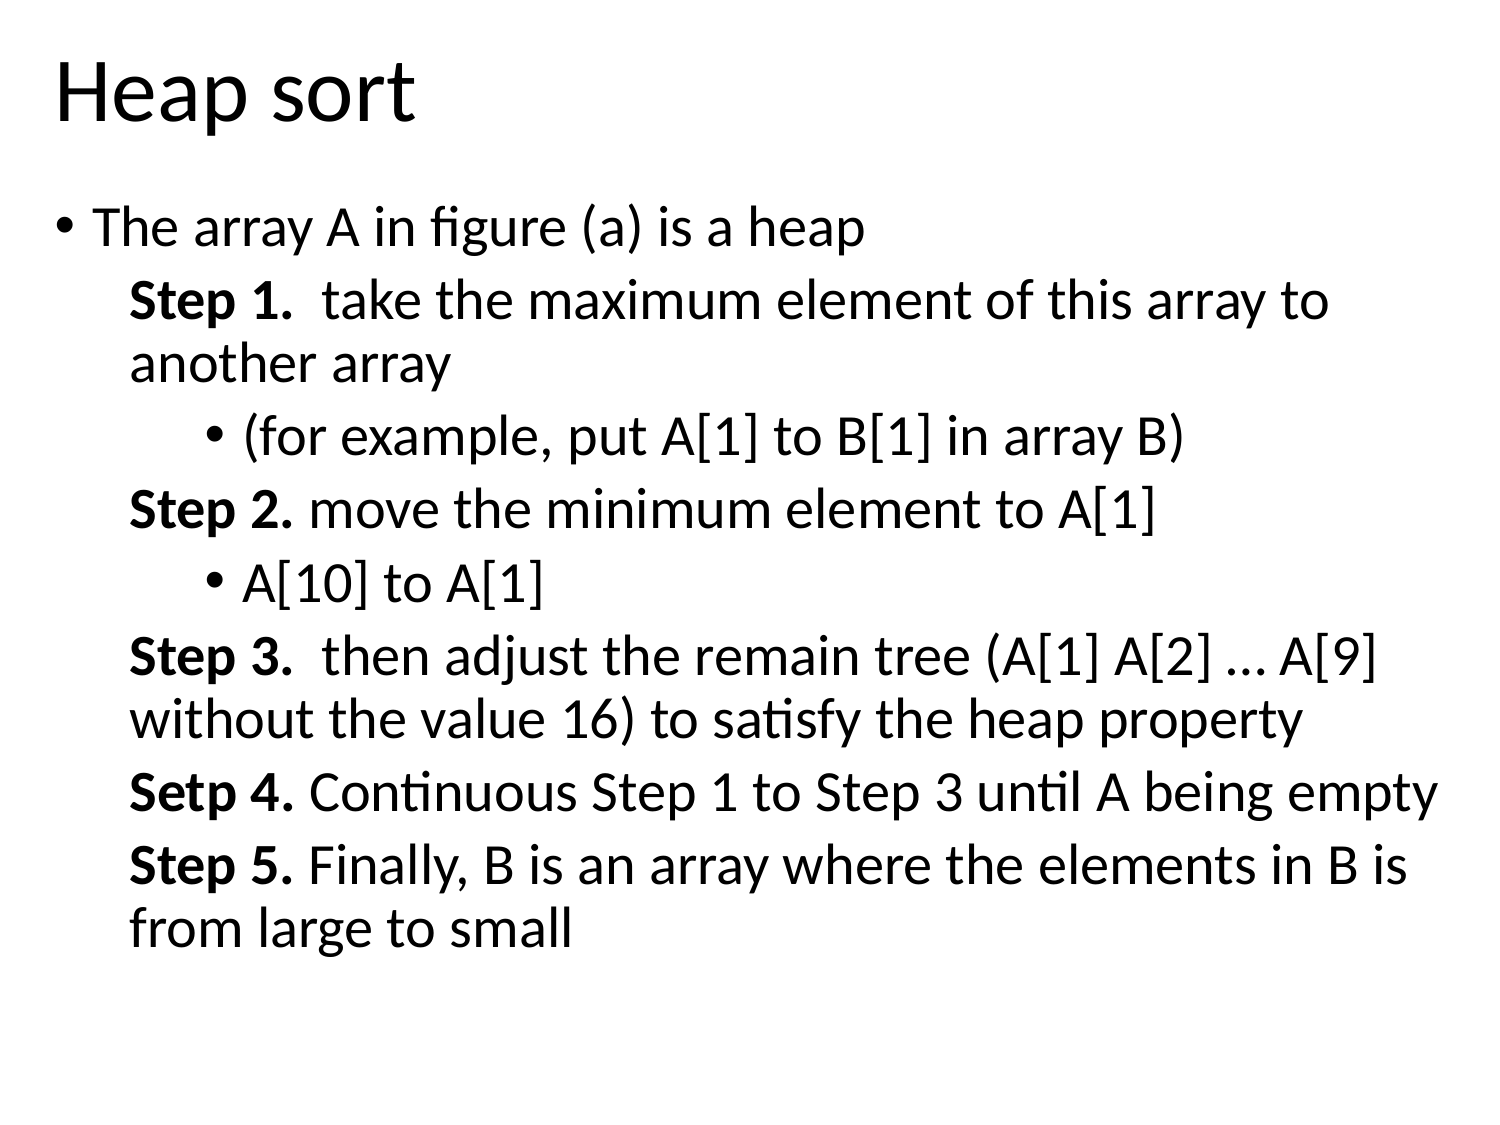

# Heap sort
The array A in figure (a) is a heap
Step 1.  take the maximum element of this array to another array
(for example, put A[1] to B[1] in array B)
Step 2. move the minimum element to A[1]
A[10] to A[1]
Step 3.  then adjust the remain tree (A[1] A[2] … A[9] without the value 16) to satisfy the heap property
Setp 4. Continuous Step 1 to Step 3 until A being empty
Step 5. Finally, B is an array where the elements in B is from large to small